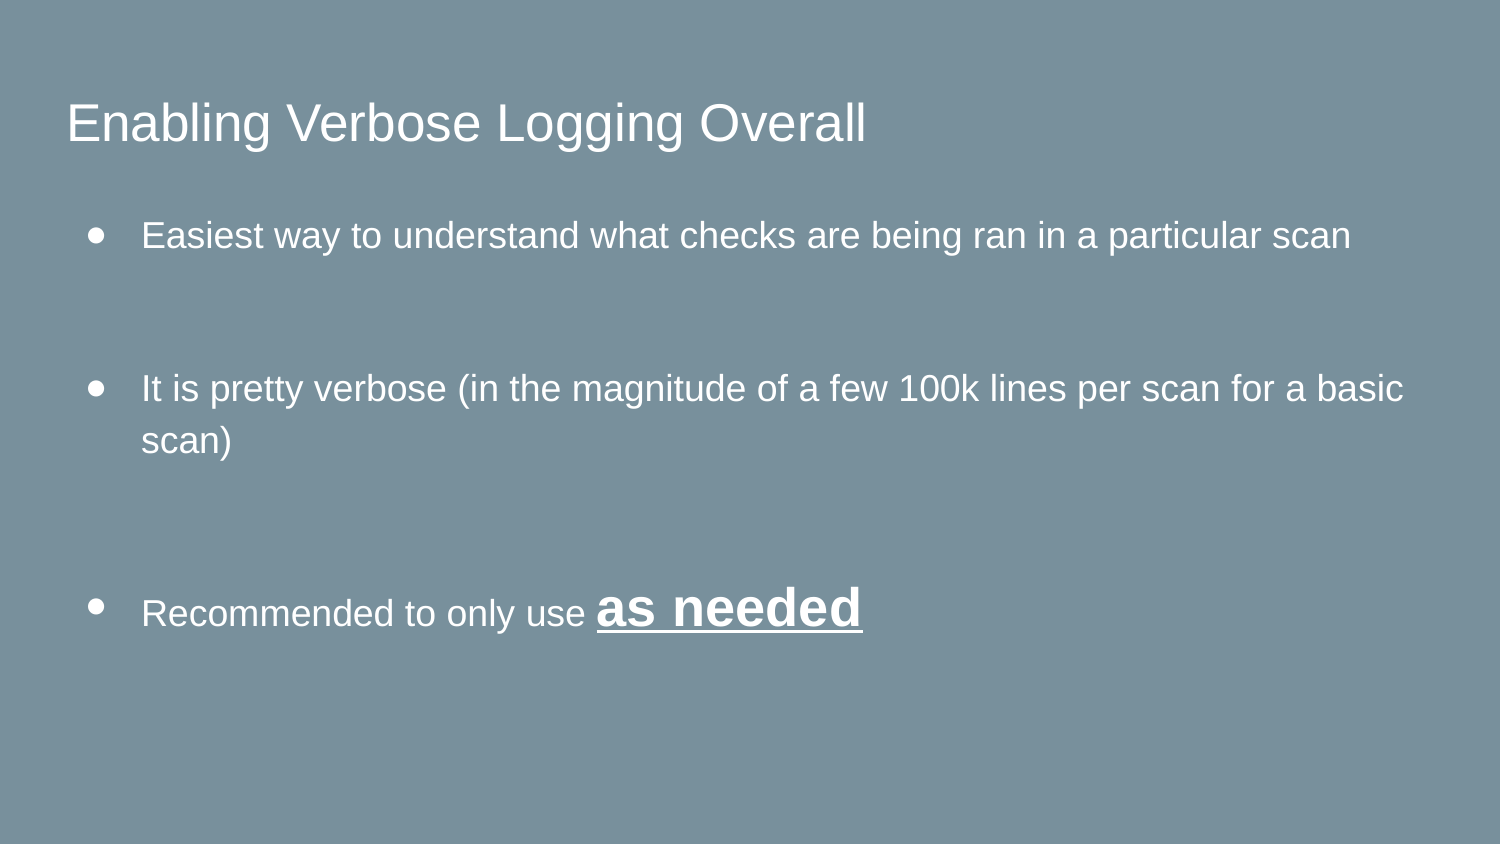

# Enabling Verbose Logging Overall

Easiest way to understand what checks are being ran in a particular scan

It is pretty verbose (in the magnitude of a few 100k lines per scan for a basic scan)

Recommended to only use as needed